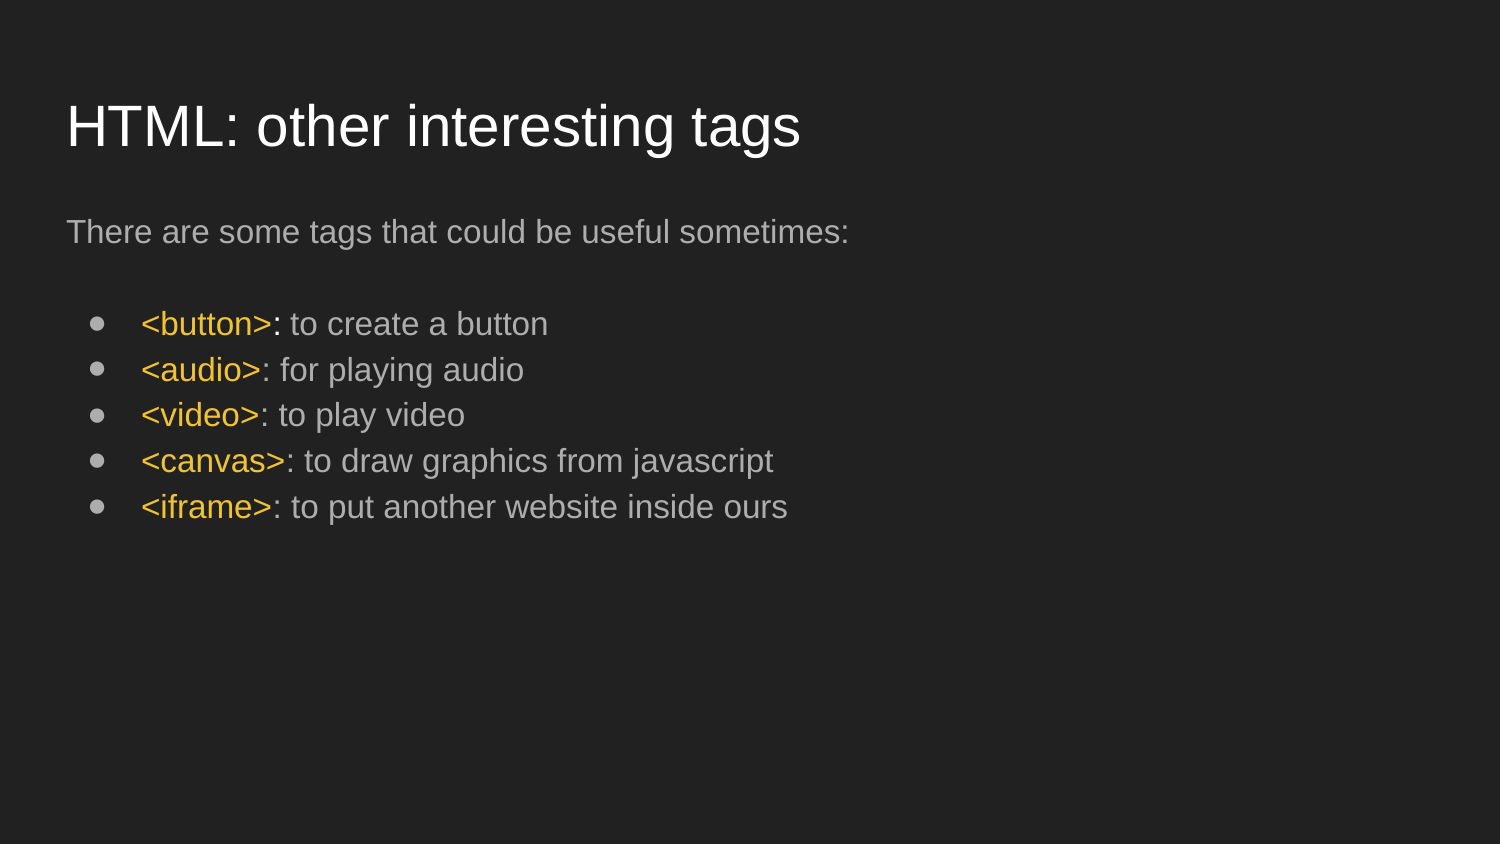

# HTML: other interesting tags
There are some tags that could be useful sometimes:

<button>: to create a button
<audio>: for playing audio
<video>: to play video
<canvas>: to draw graphics from javascript
<iframe>: to put another website inside ours